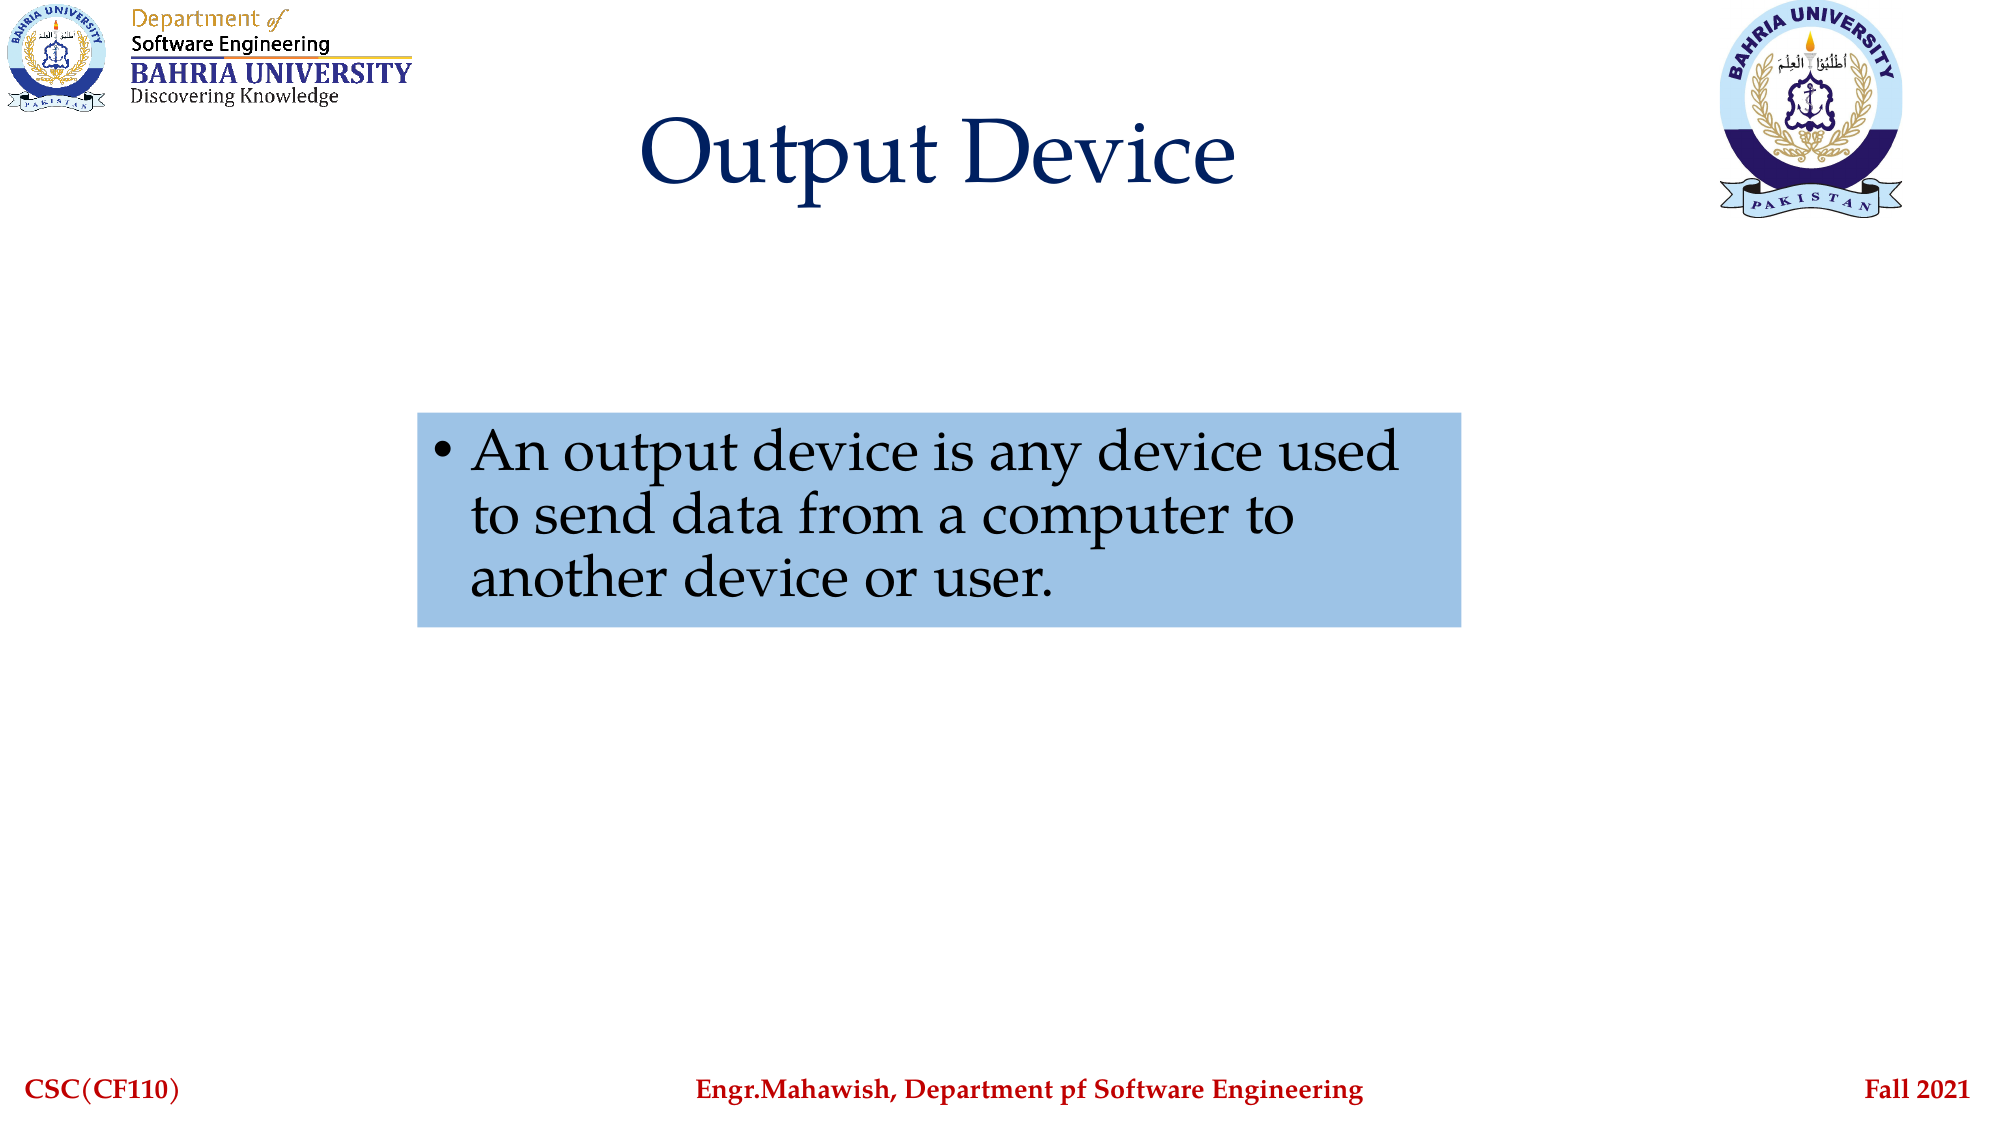

# Output Device
An output device is any device used to send data from a computer to another device or user.
CSC(CF110)
Engr.Mahawish, Department pf Software Engineering